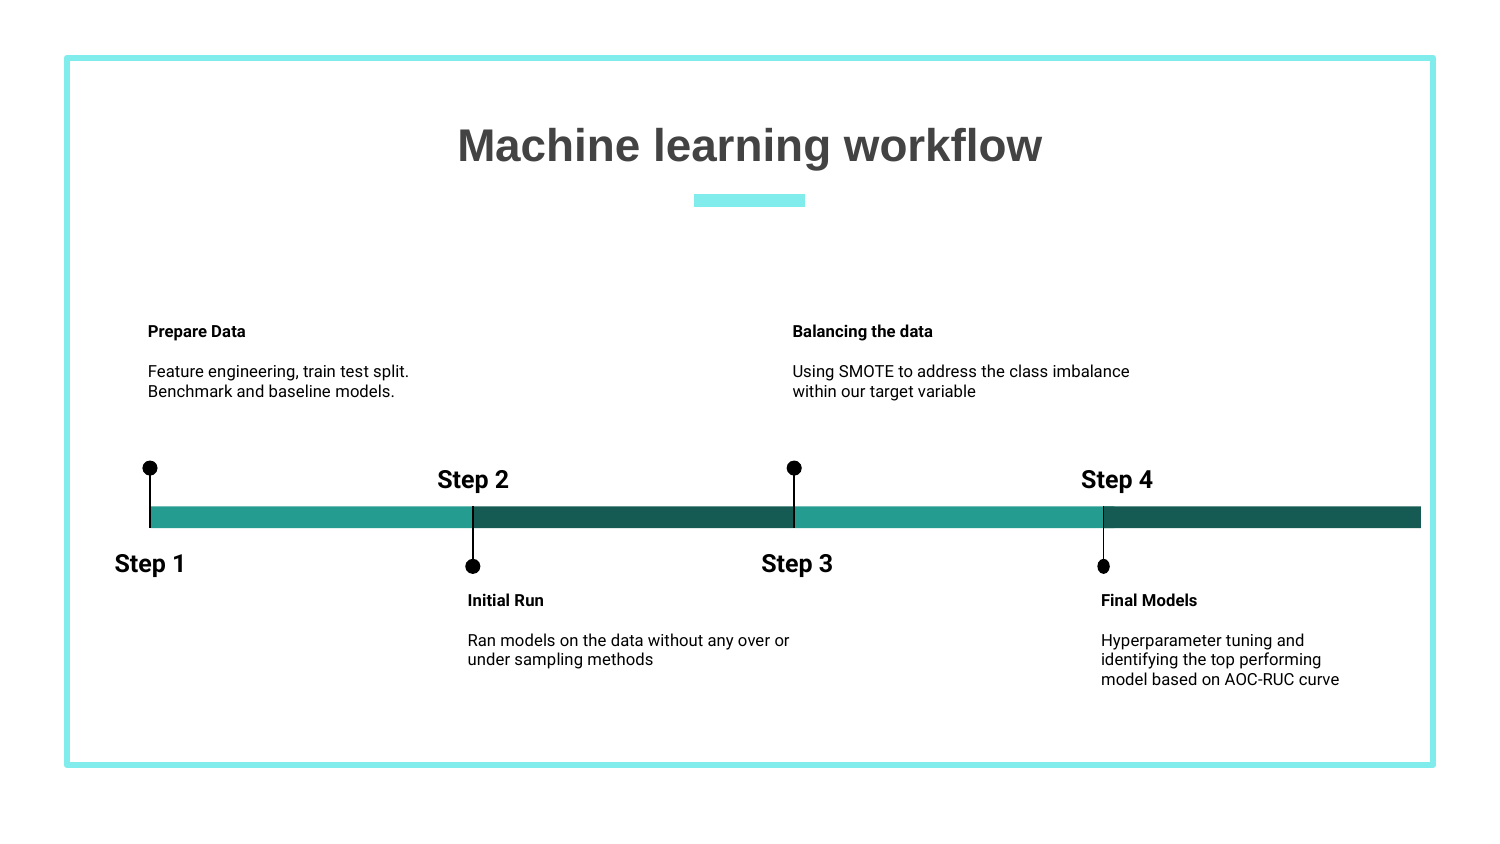

# Machine learning workflow
Prepare Data

Feature engineering, train test split. Benchmark and baseline models.

Step 1

Balancing the data

Using SMOTE to address the class imbalance within our target variable

Step 3

Step 2

Initial Run

Ran models on the data without any over or under sampling methods

Step 4

Final Models

Hyperparameter tuning and identifying the top performing model based on AOC-RUC curve